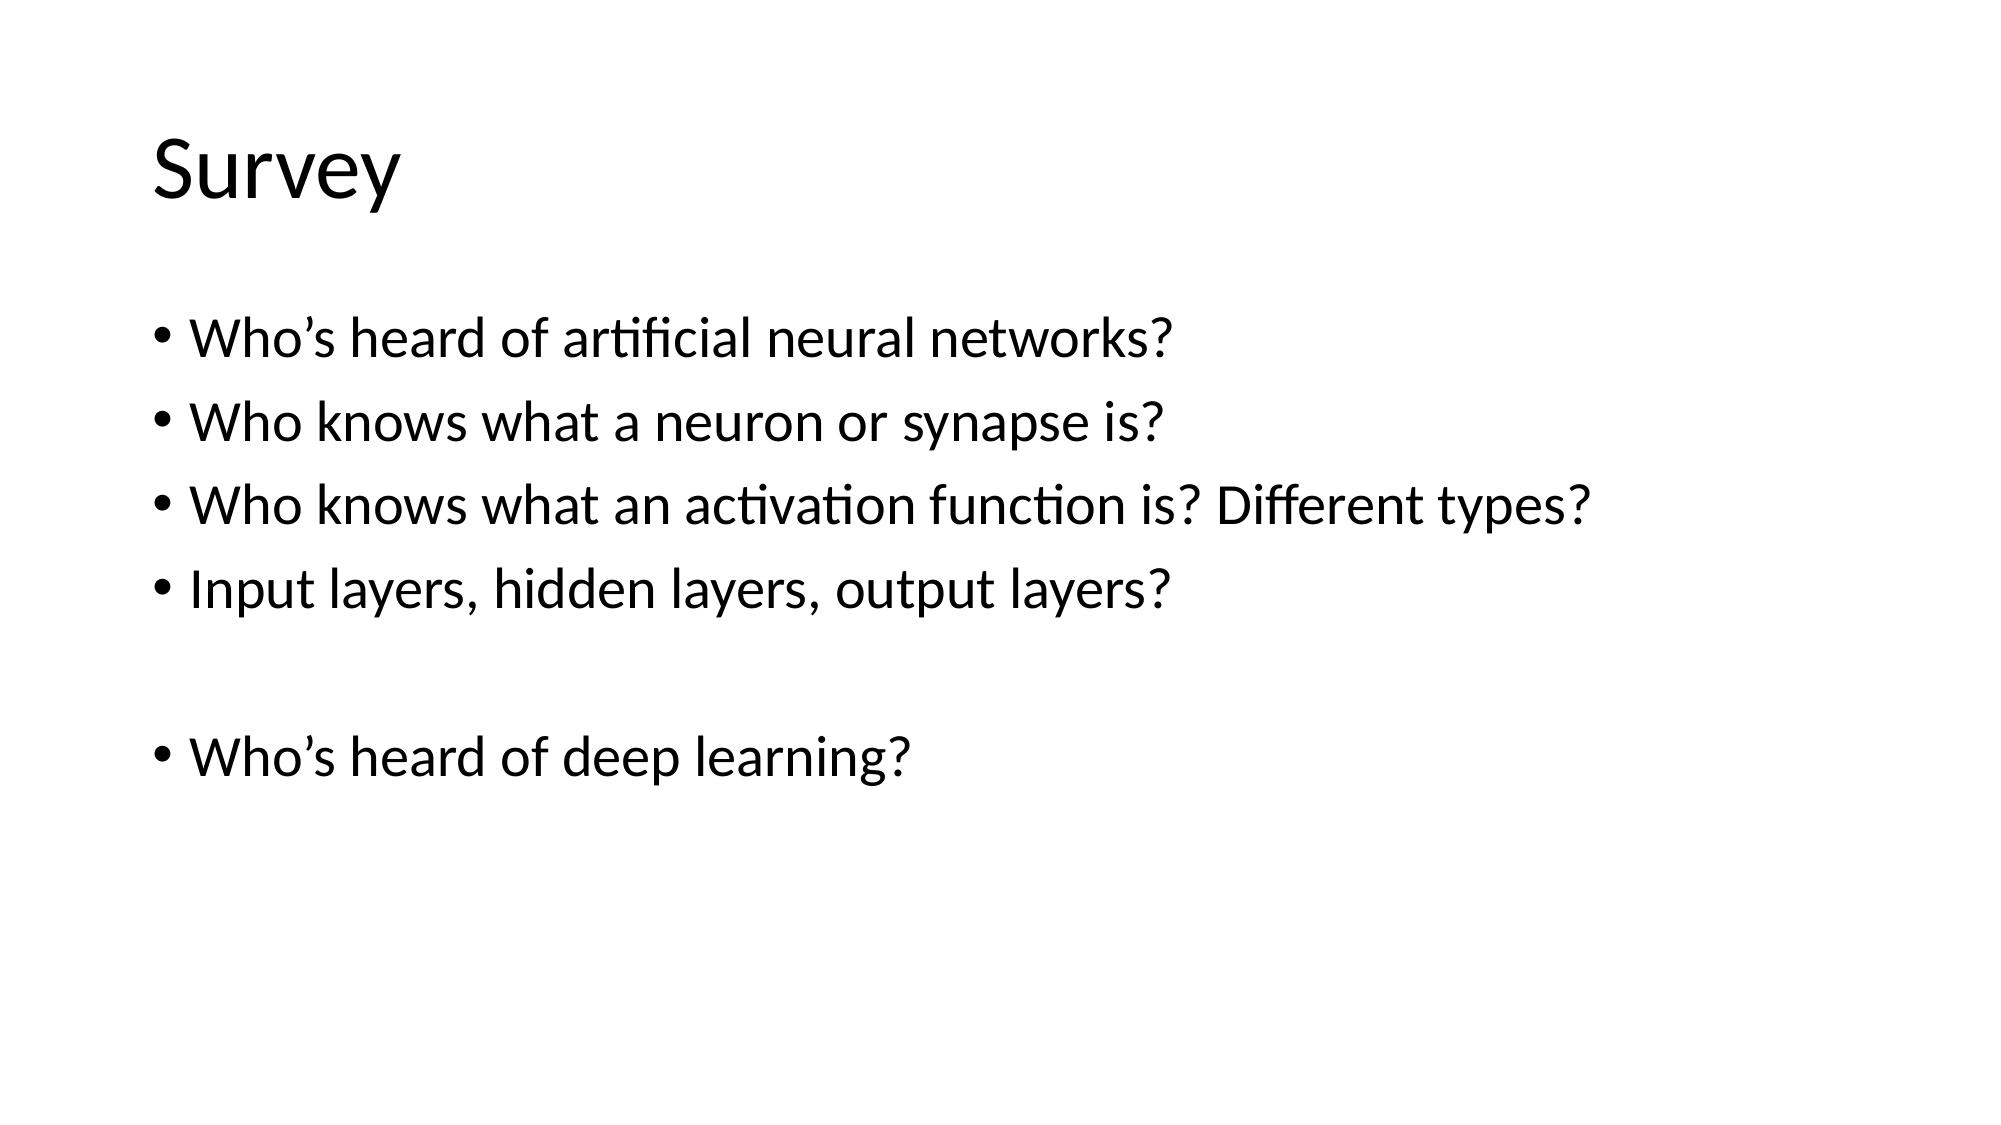

# Survey
Who’s heard of artificial neural networks?
Who knows what a neuron or synapse is?
Who knows what an activation function is? Different types?
Input layers, hidden layers, output layers?

Who’s heard of deep learning?